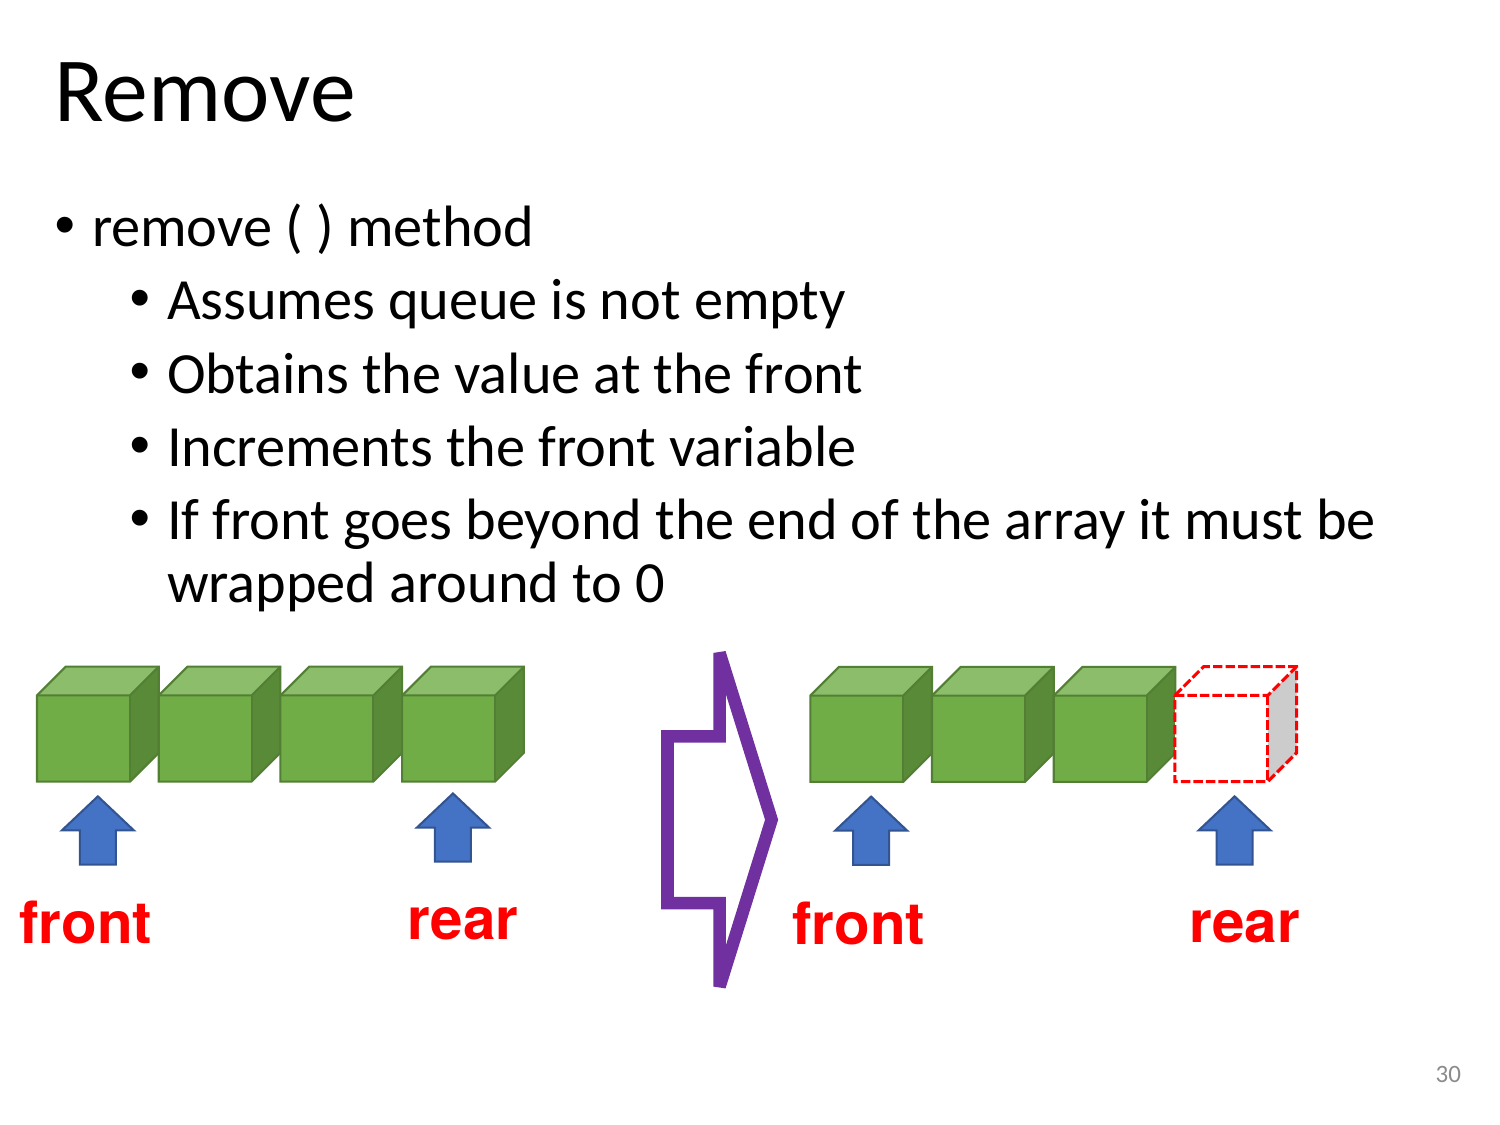

# Remove
remove ( ) method
Assumes queue is not empty
Obtains the value at the front
Increments the front variable
If front goes beyond the end of the array it must be wrapped around to 0

rear
rear
front
front
30